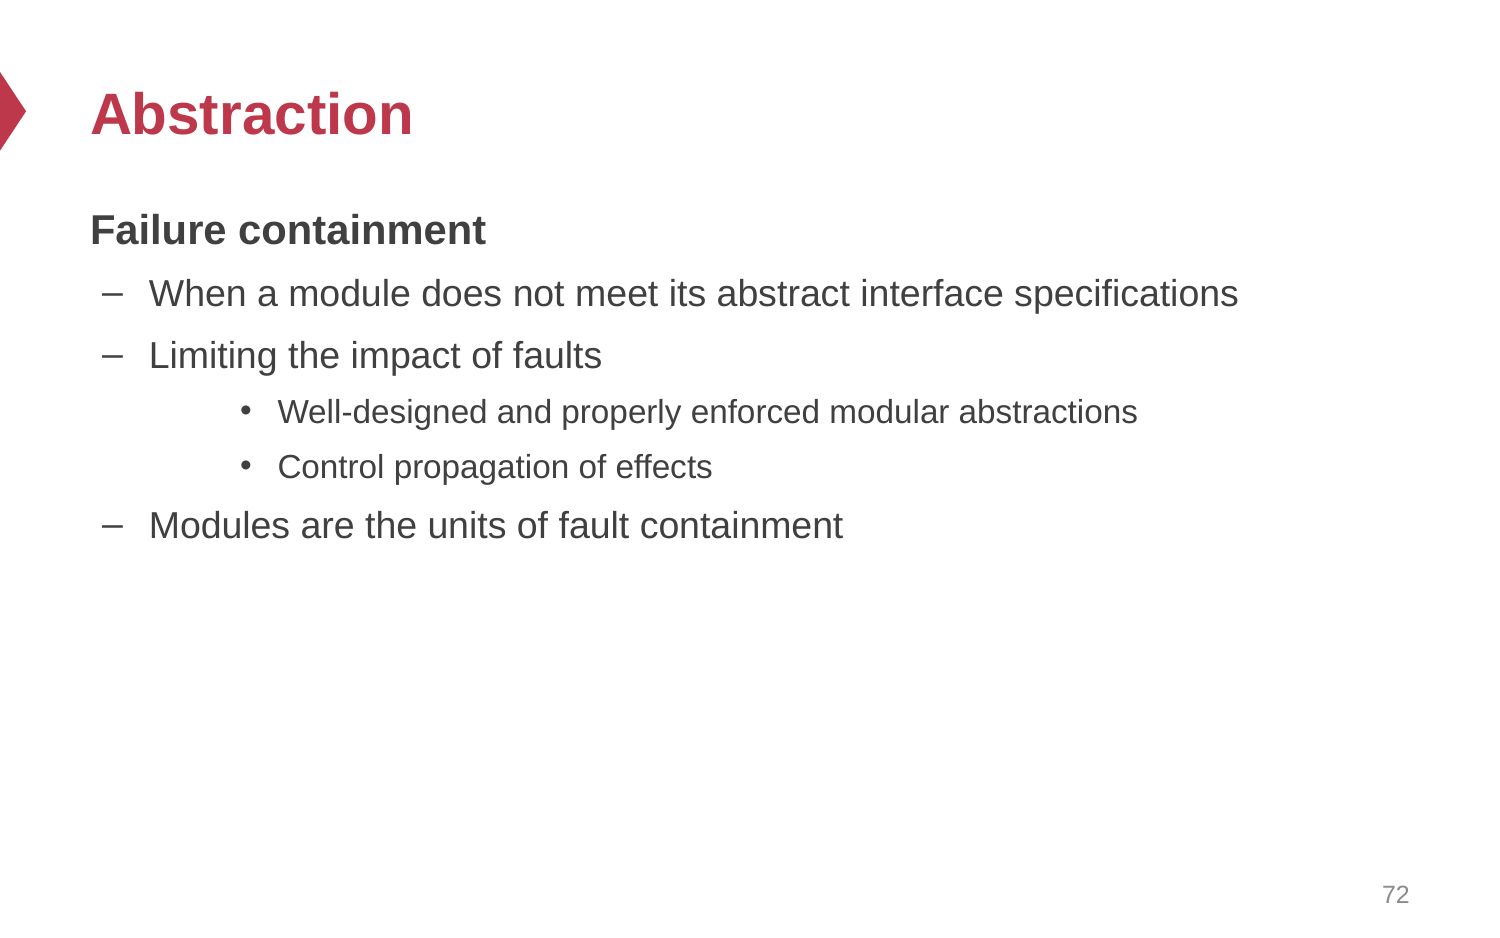

# Abstraction
Failure containment
When a module does not meet its abstract interface specifications
Limiting the impact of faults
Well-designed and properly enforced modular abstractions
Control propagation of effects
Modules are the units of fault containment

72